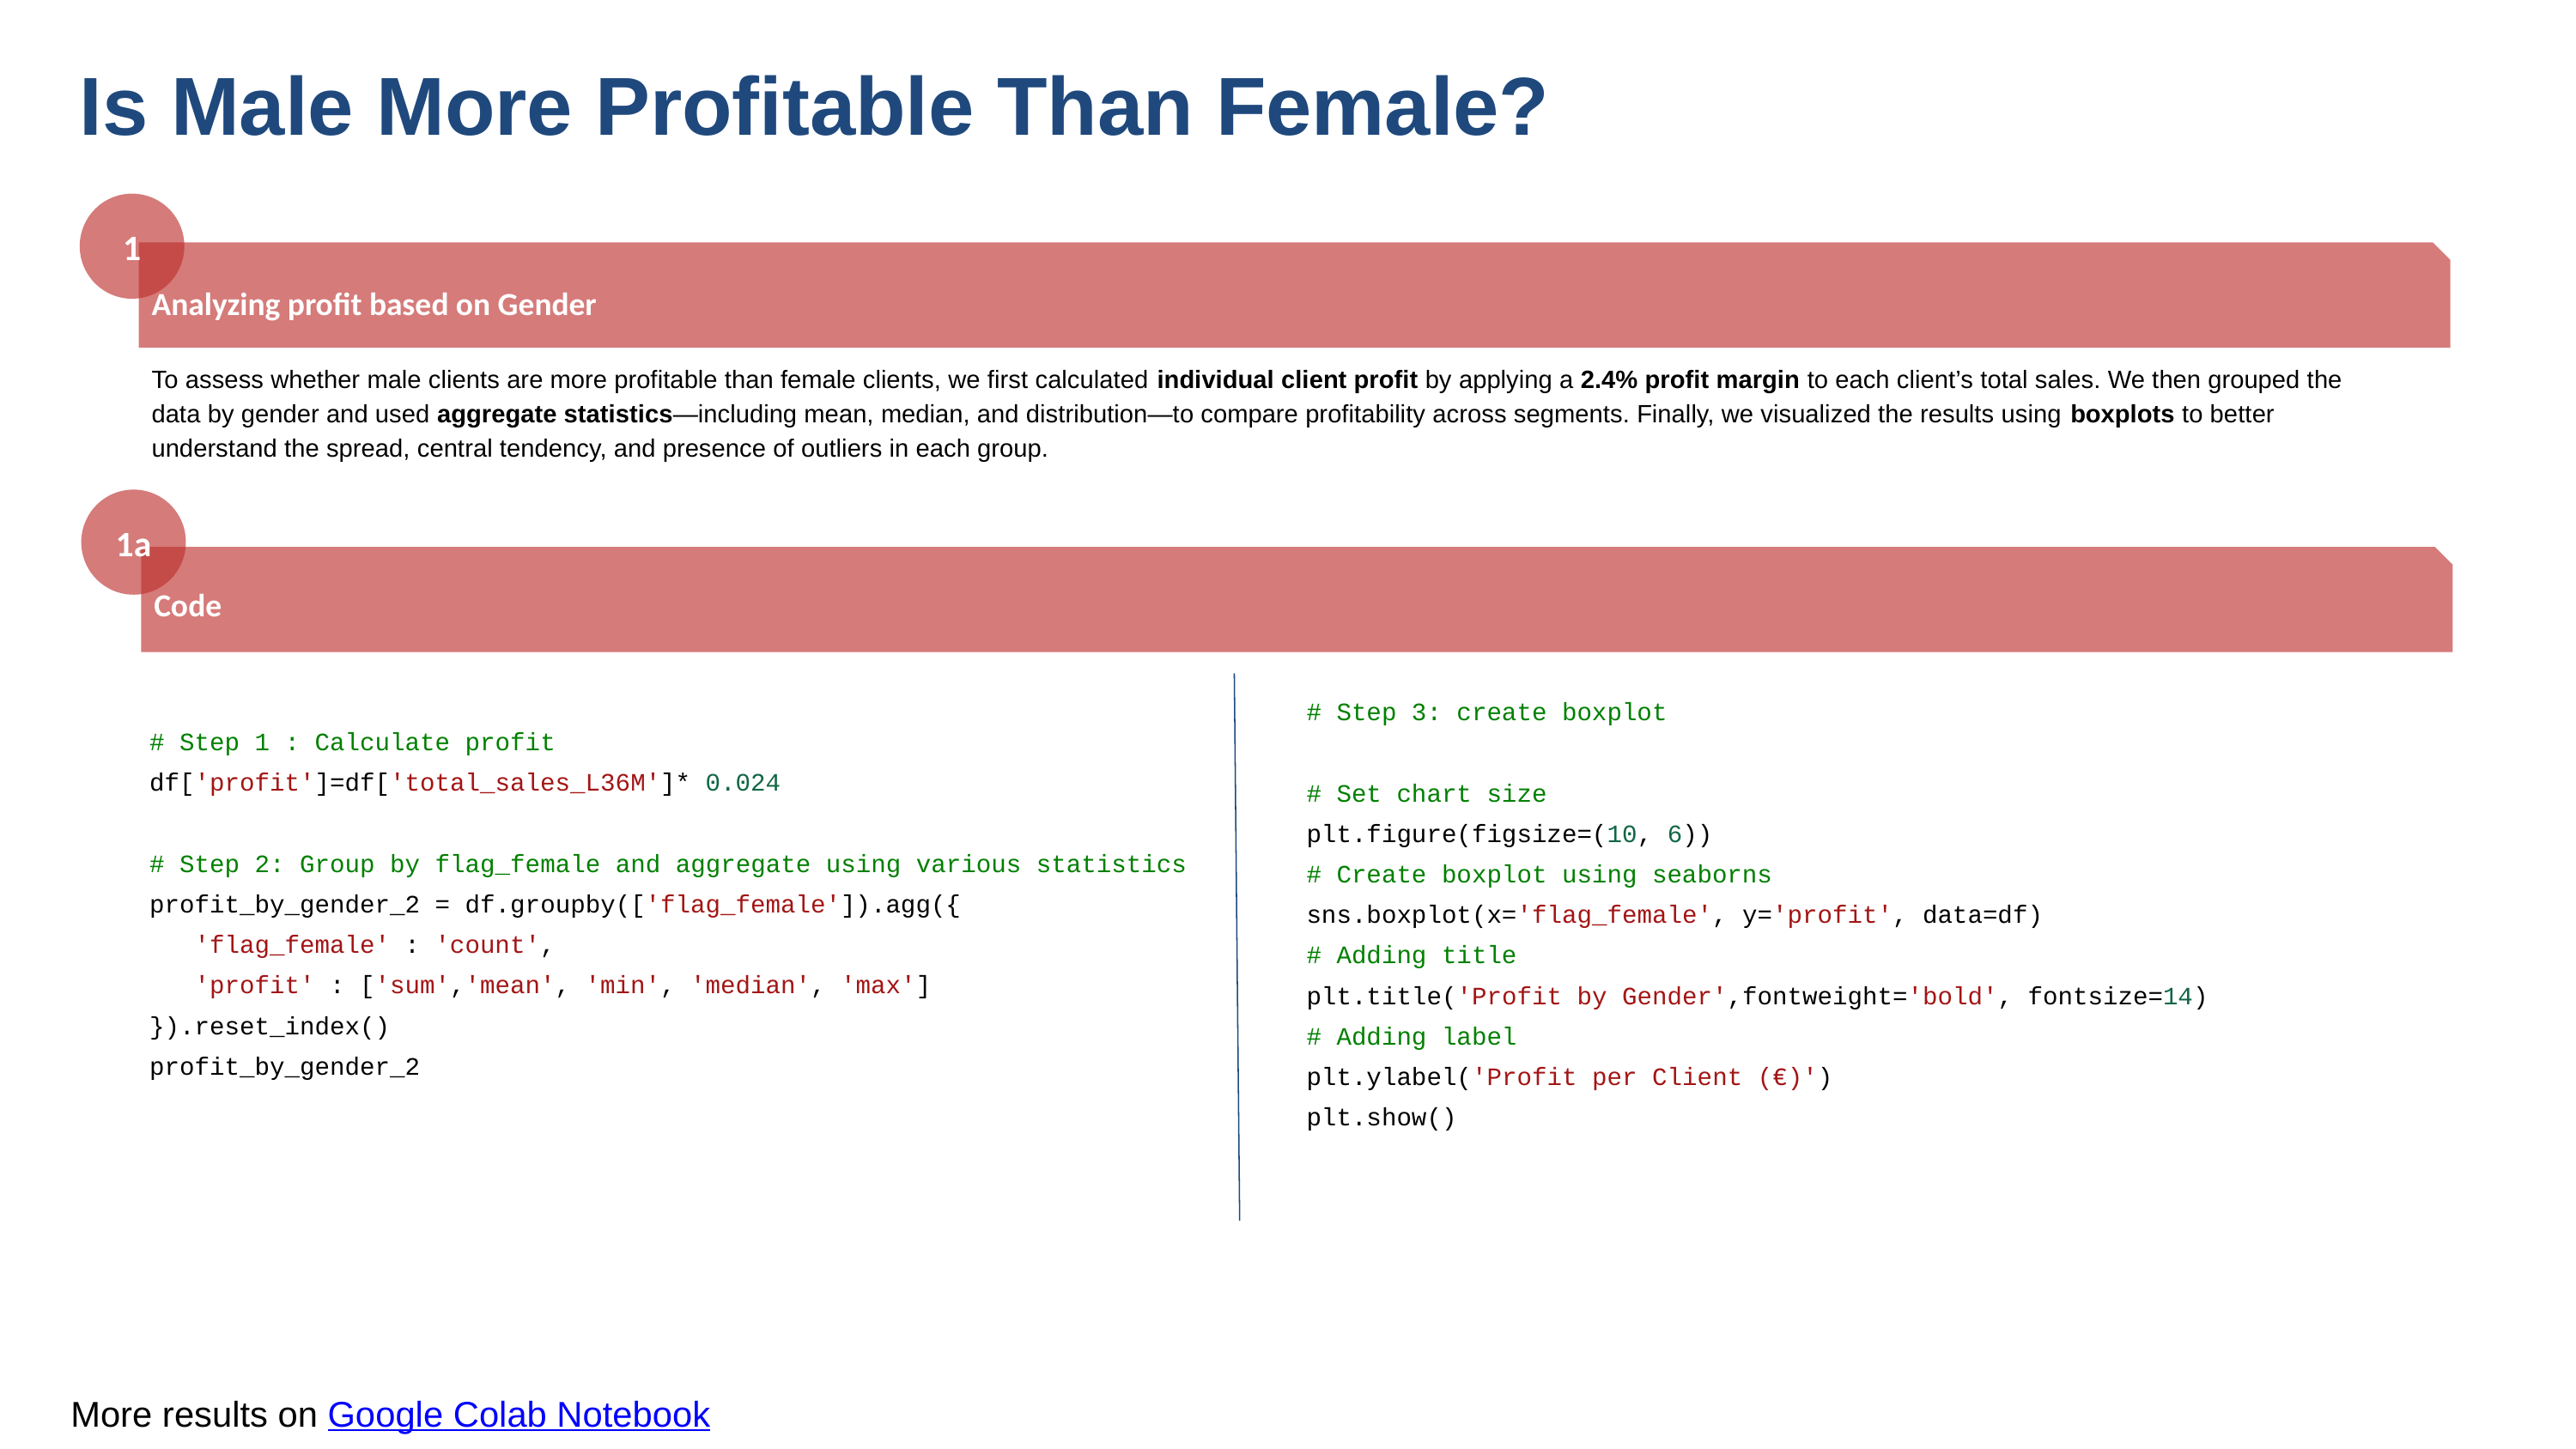

Is Male More Profitable Than Female?

1
Analyzing profit based on Gender
To assess whether male clients are more profitable than female clients, we first calculated individual client profit by applying a 2.4% profit margin to each client’s total sales. We then grouped the data by gender and used aggregate statistics—including mean, median, and distribution—to compare profitability across segments. Finally, we visualized the results using boxplots to better understand the spread, central tendency, and presence of outliers in each group.
1a
Code
# Step 3: create boxplot

# Set chart size
plt.figure(figsize=(10, 6))
# Create boxplot using seaborns
sns.boxplot(x='flag_female', y='profit', data=df)
# Adding title
plt.title('Profit by Gender',fontweight='bold', fontsize=14)
# Adding label
plt.ylabel('Profit per Client (€)')
plt.show()

# Step 1 : Calculate profit
df['profit']=df['total_sales_L36M']* 0.024

# Step 2: Group by flag_female and aggregate using various statistics
profit_by_gender_2 = df.groupby(['flag_female']).agg({
   'flag_female' : 'count',
   'profit' : ['sum','mean', 'min', 'median', 'max']
}).reset_index()
profit_by_gender_2

More results on Google Colab Notebook